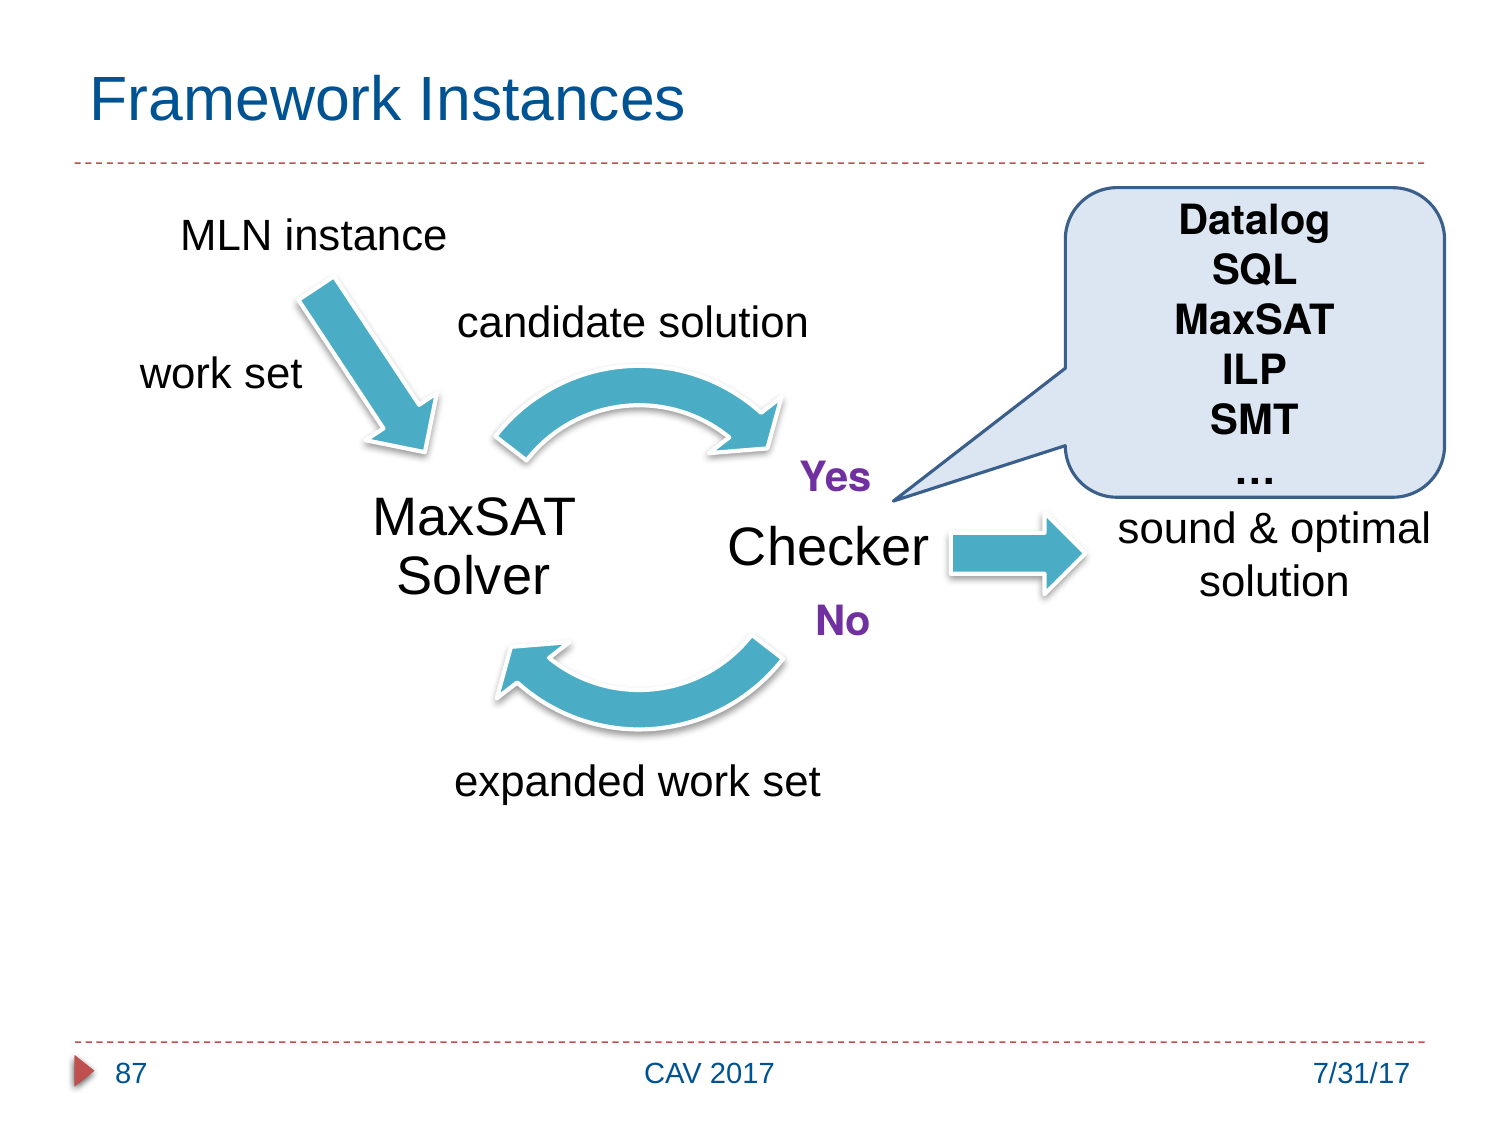

# Framework Instances
Datalog
SQL
MaxSAT
ILP
SMT
…
MLN instance
candidate solution

work set

Yes
Checker
MaxSAT Solver
sound & optimal solution

No
expanded work set
87
CAV 2017
7/31/17